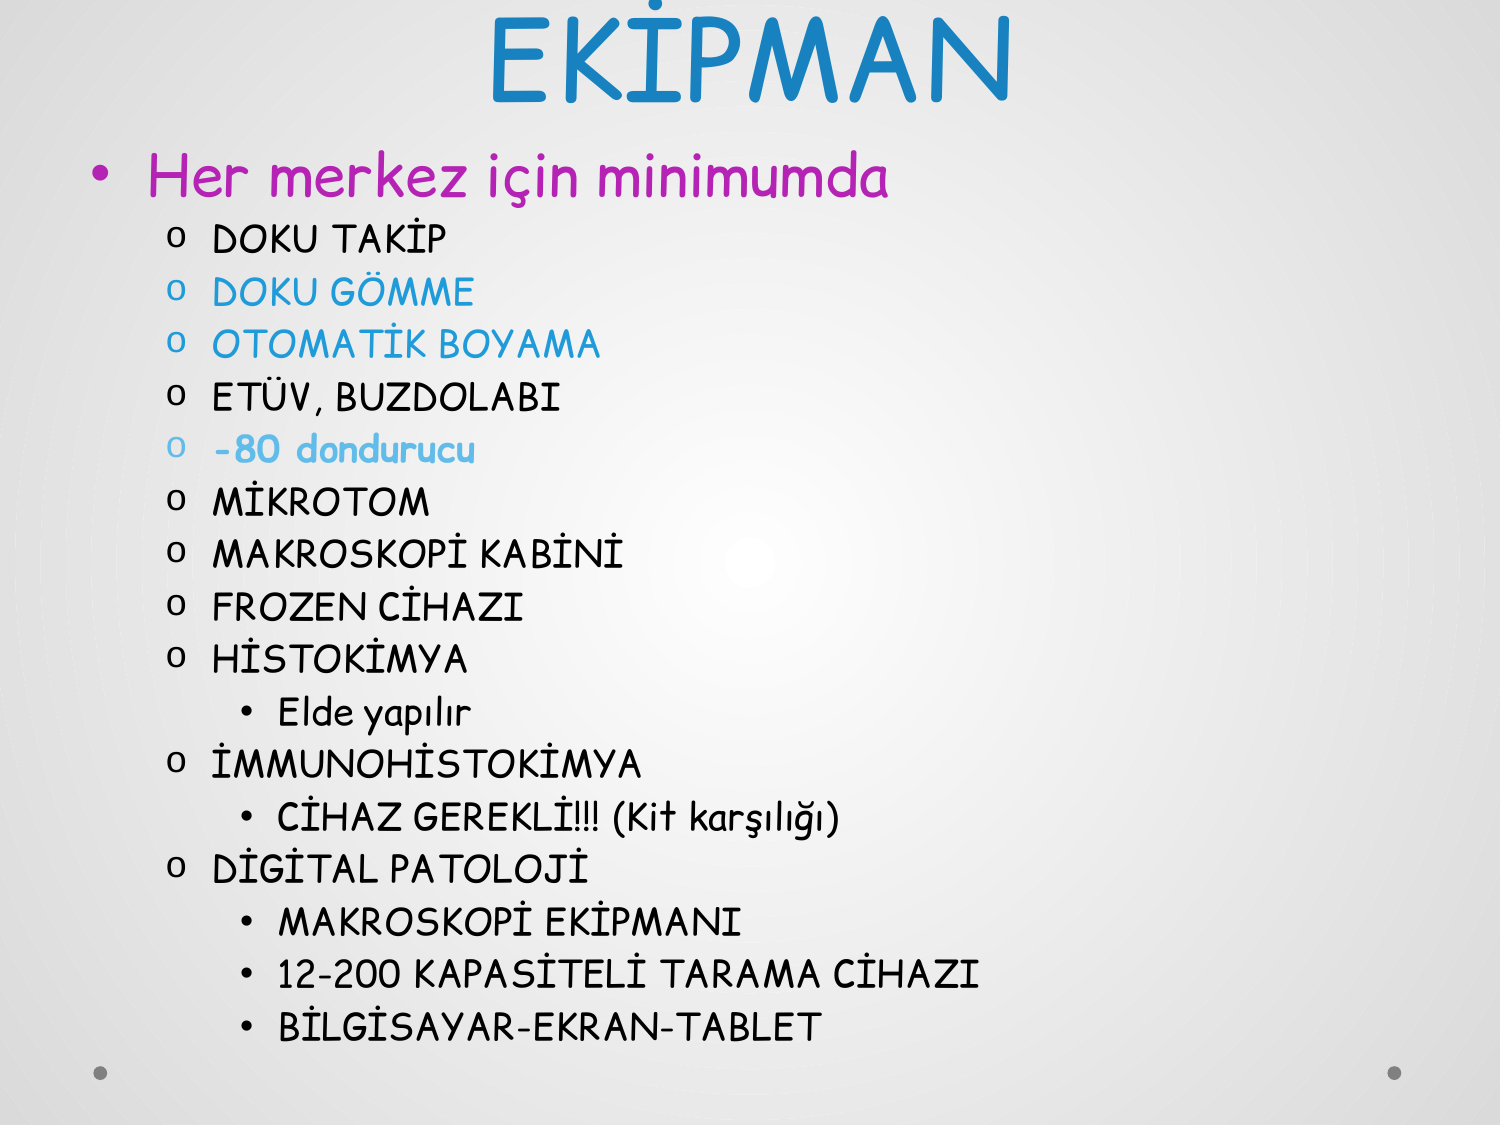

# EKİPMAN
Her merkez için minimumda
DOKU TAKİP
DOKU GÖMME
OTOMATİK BOYAMA
ETÜV, BUZDOLABI
-80 dondurucu
MİKROTOM
MAKROSKOPİ KABİNİ
FROZEN CİHAZI
HİSTOKİMYA
Elde yapılır
İMMUNOHİSTOKİMYA
CİHAZ GEREKLİ!!! (Kit karşılığı)
DİGİTAL PATOLOJİ
MAKROSKOPİ EKİPMANI
12-200 KAPASİTELİ TARAMA CİHAZI
BİLGİSAYAR-EKRAN-TABLET